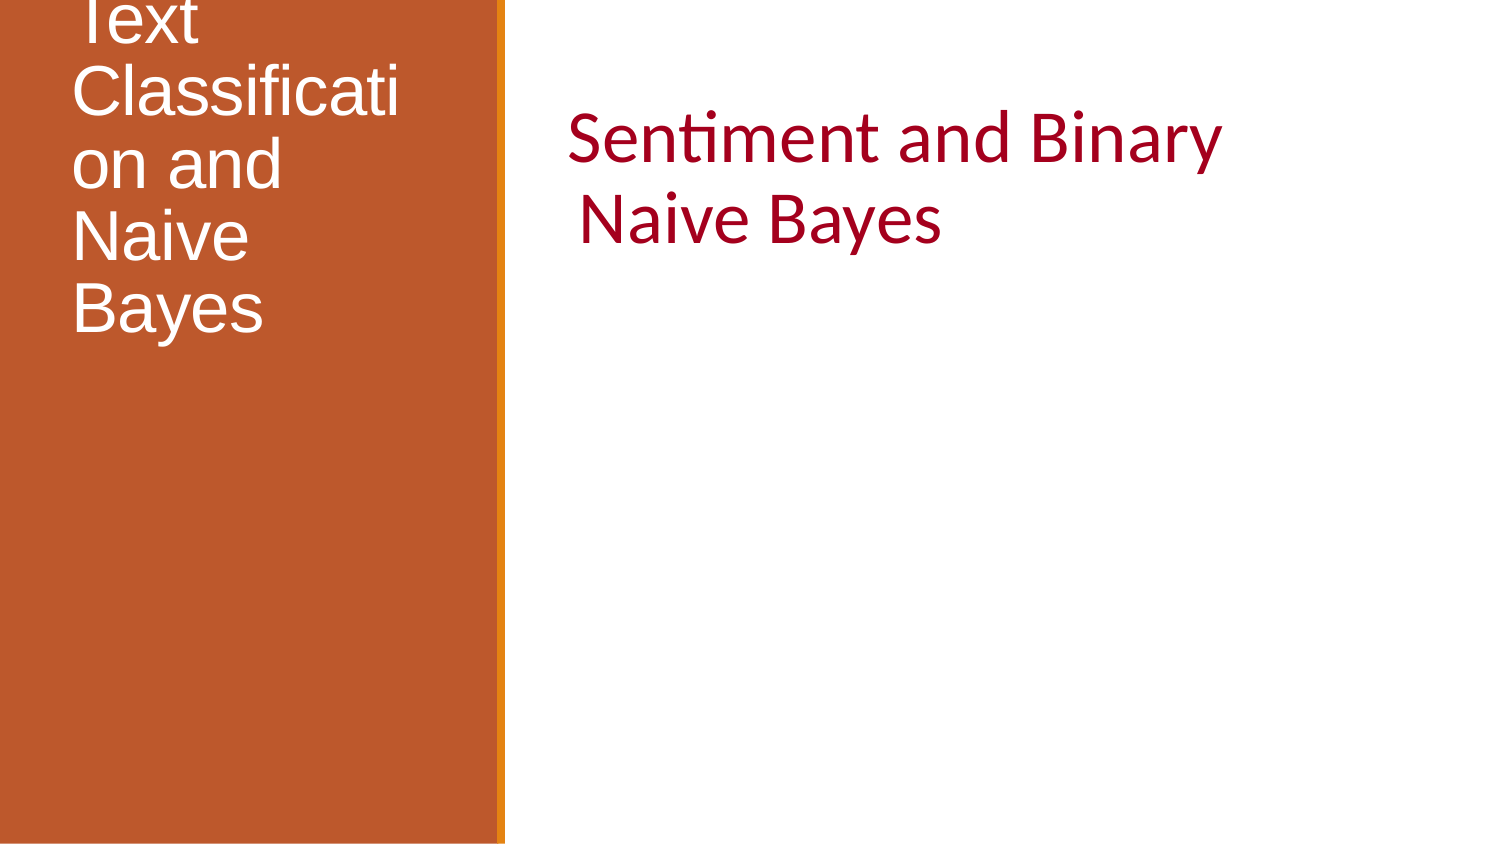

# Text Classification and Naive Bayes
Sentiment and Binary Naive Bayes